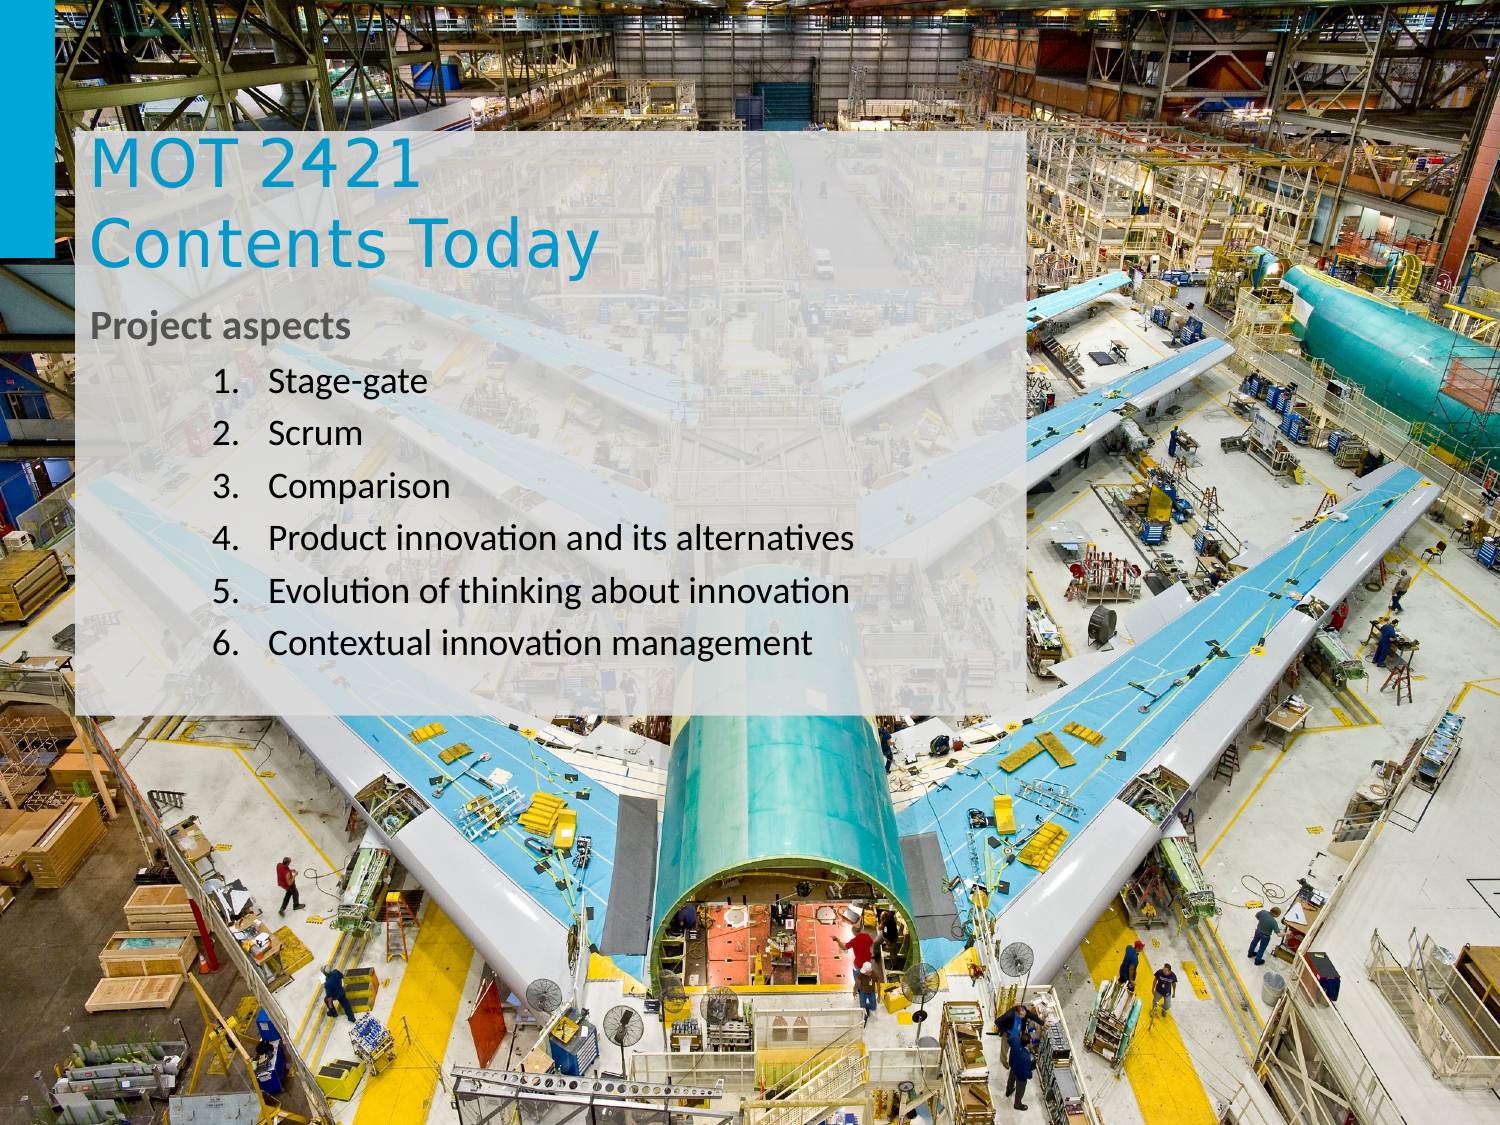

# MOT 2421 Contents Today

Project aspects
Stage-gate
Scrum
Comparison
Product innovation and its alternatives
Evolution of thinking about innovation
Contextual innovation management